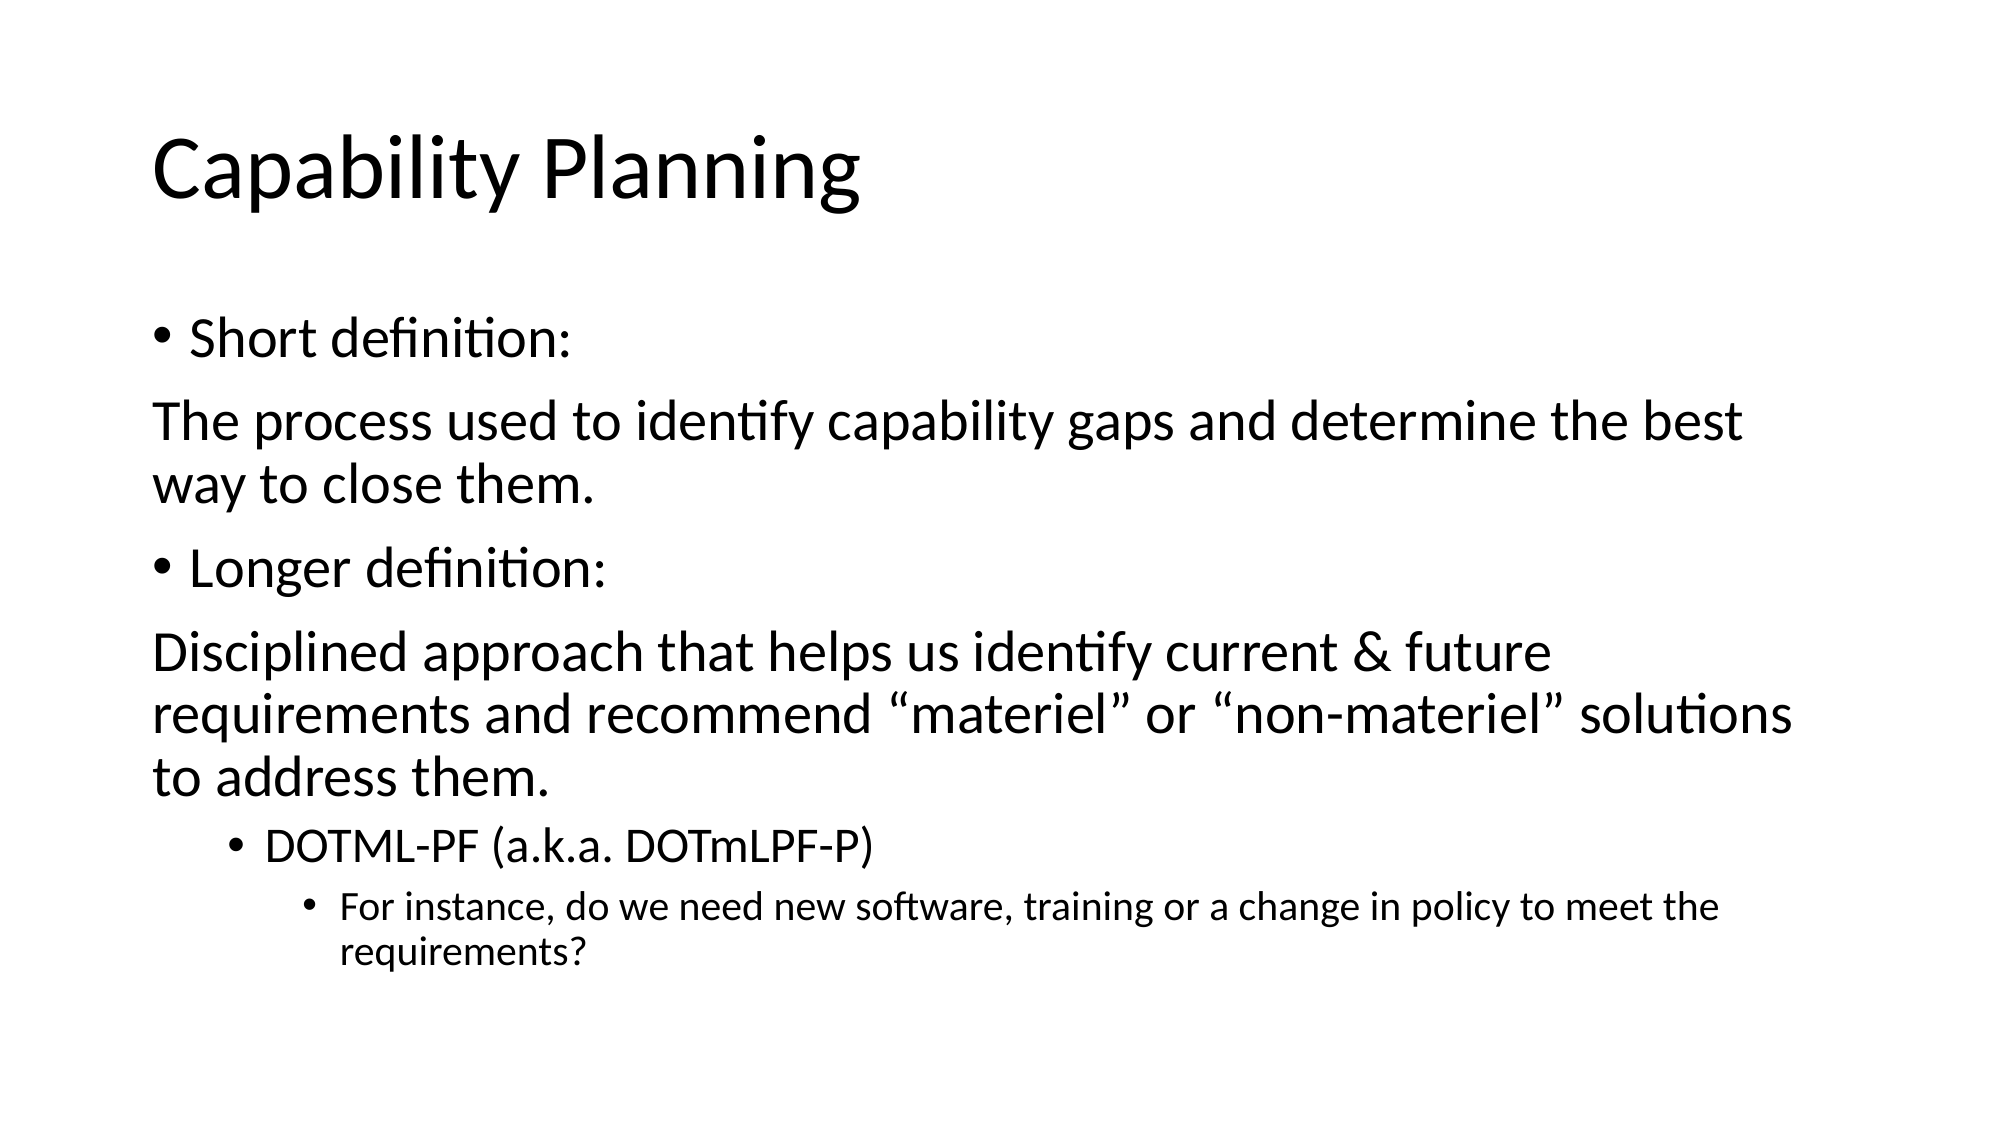

# Capability Planning
Short definition:
The process used to identify capability gaps and determine the best way to close them.
Longer definition:
Disciplined approach that helps us identify current & future requirements and recommend “materiel” or “non-materiel” solutions to address them.
DOTML-PF (a.k.a. DOTmLPF-P)
For instance, do we need new software, training or a change in policy to meet the requirements?